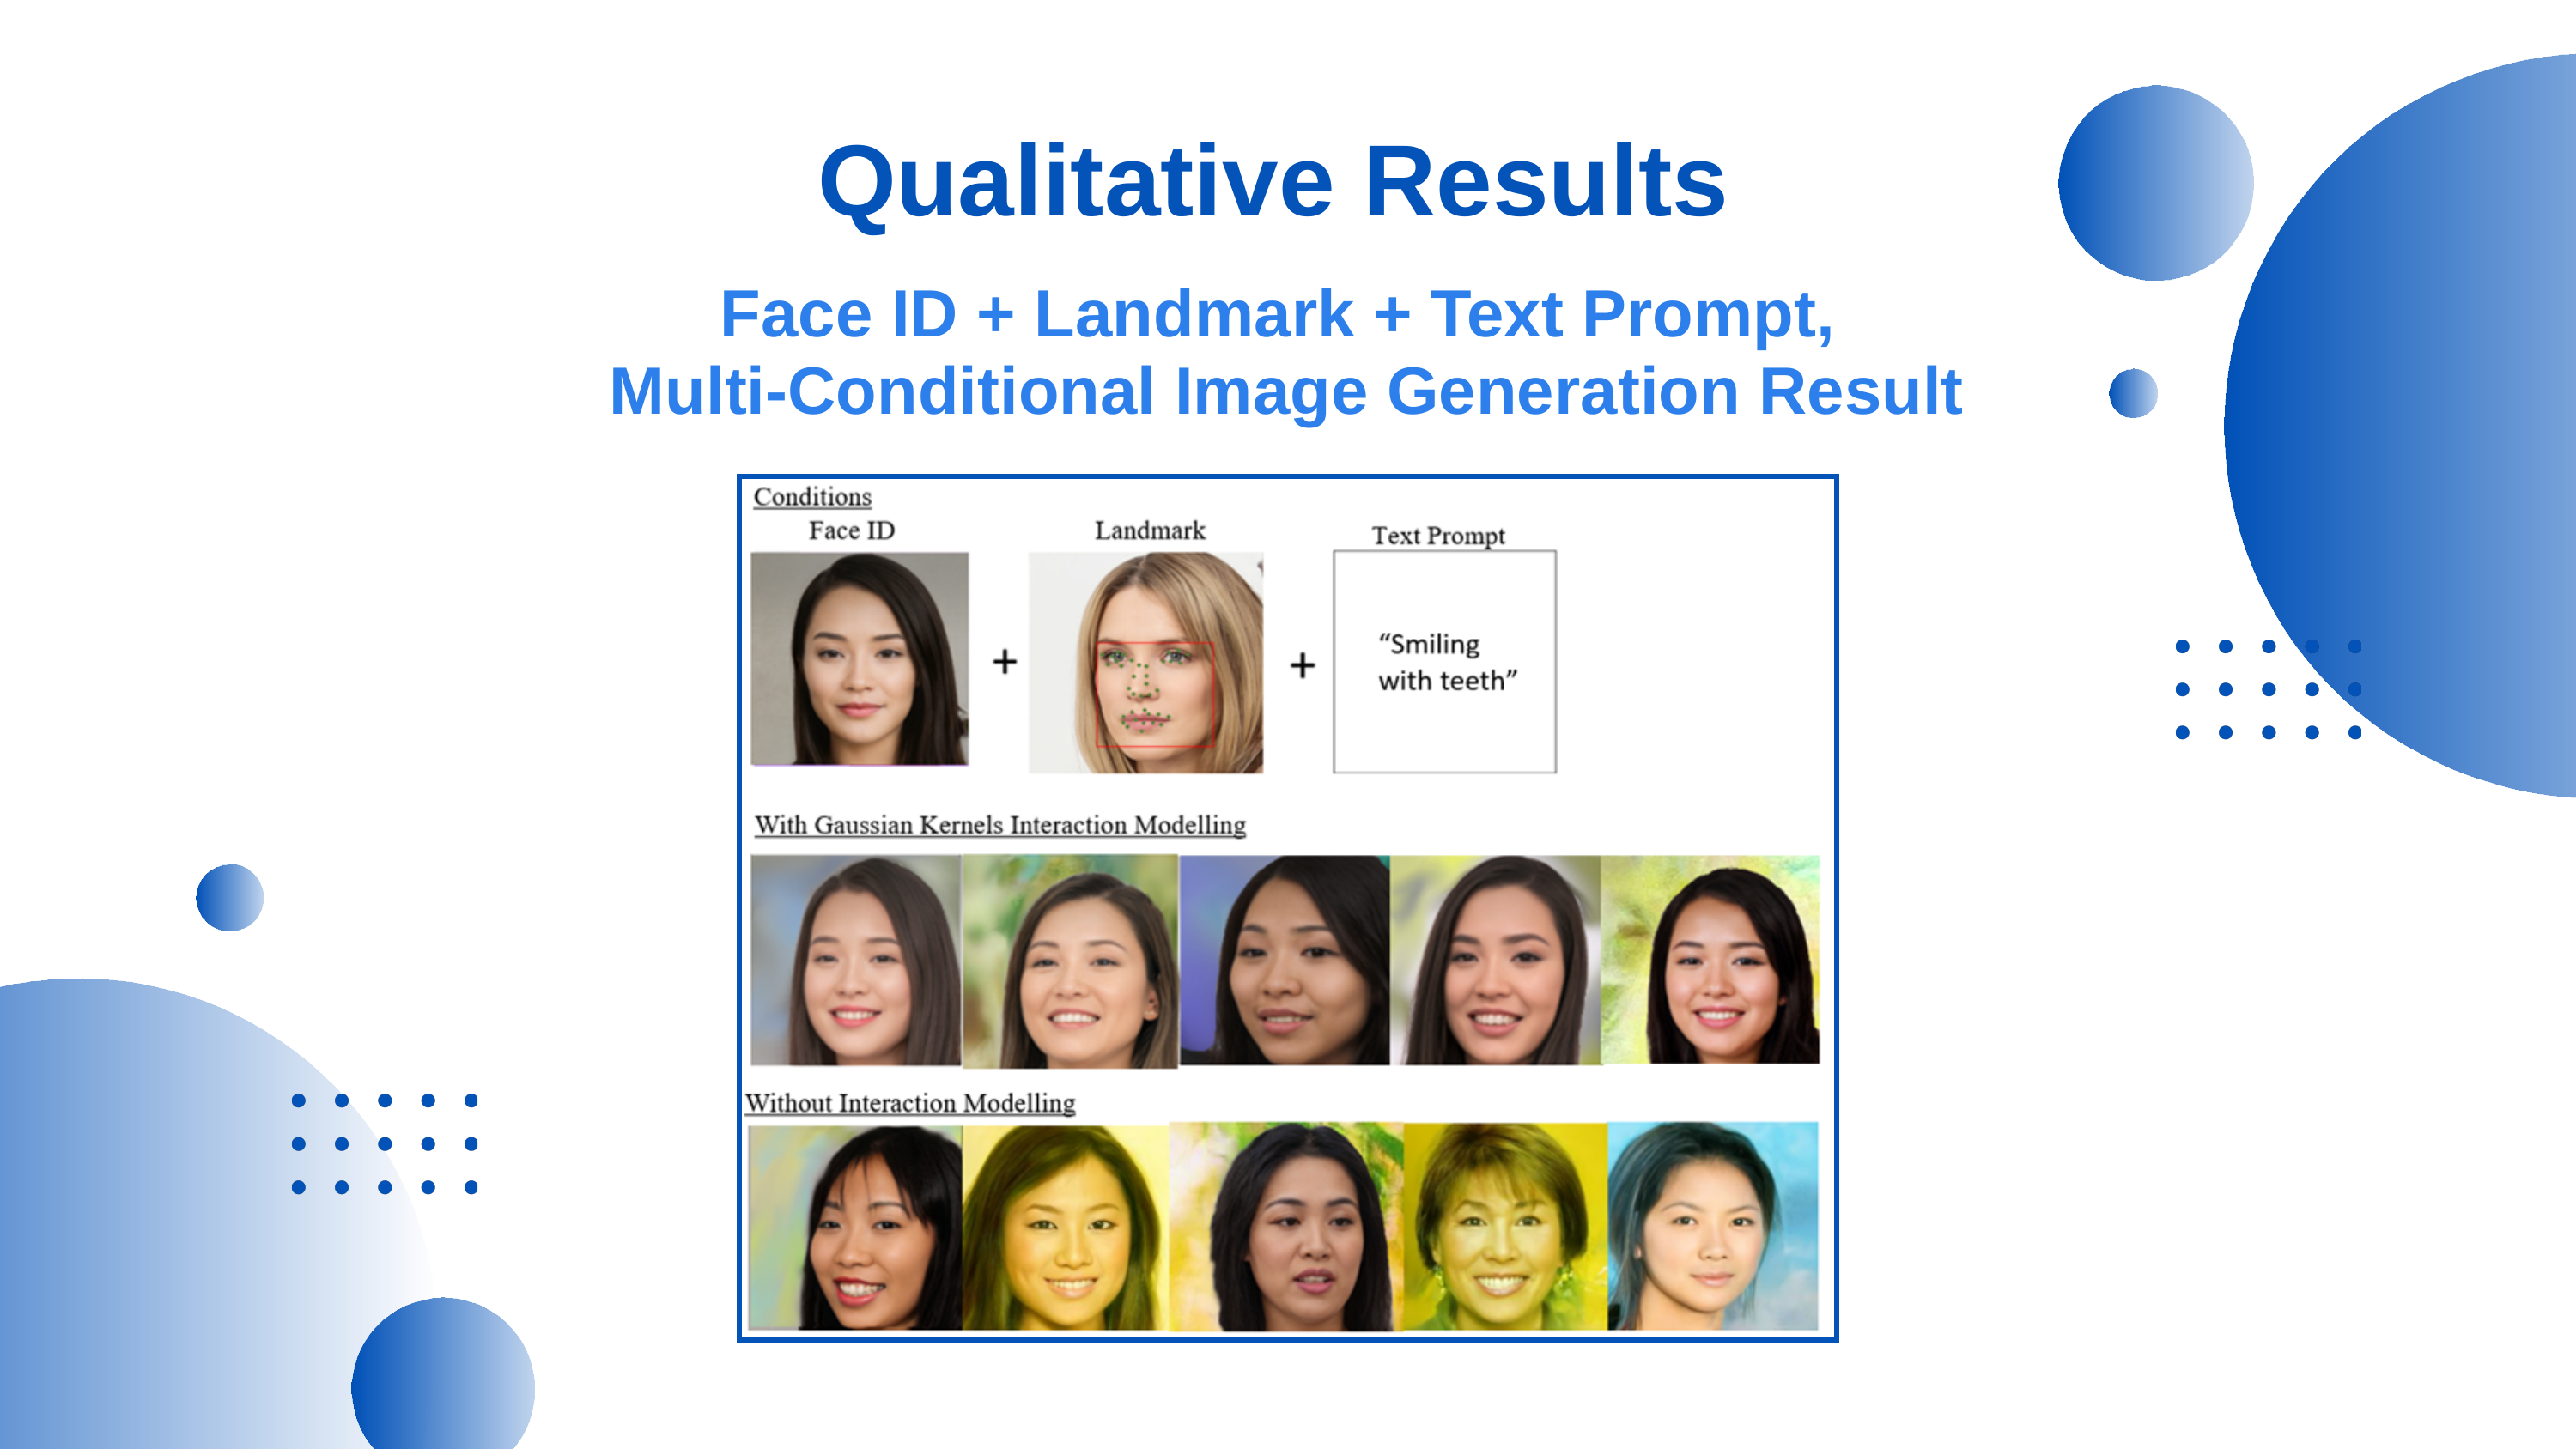

Qualitative Results
Face ID + Landmark + Text Prompt,
Multi-Conditional Image Generation Result